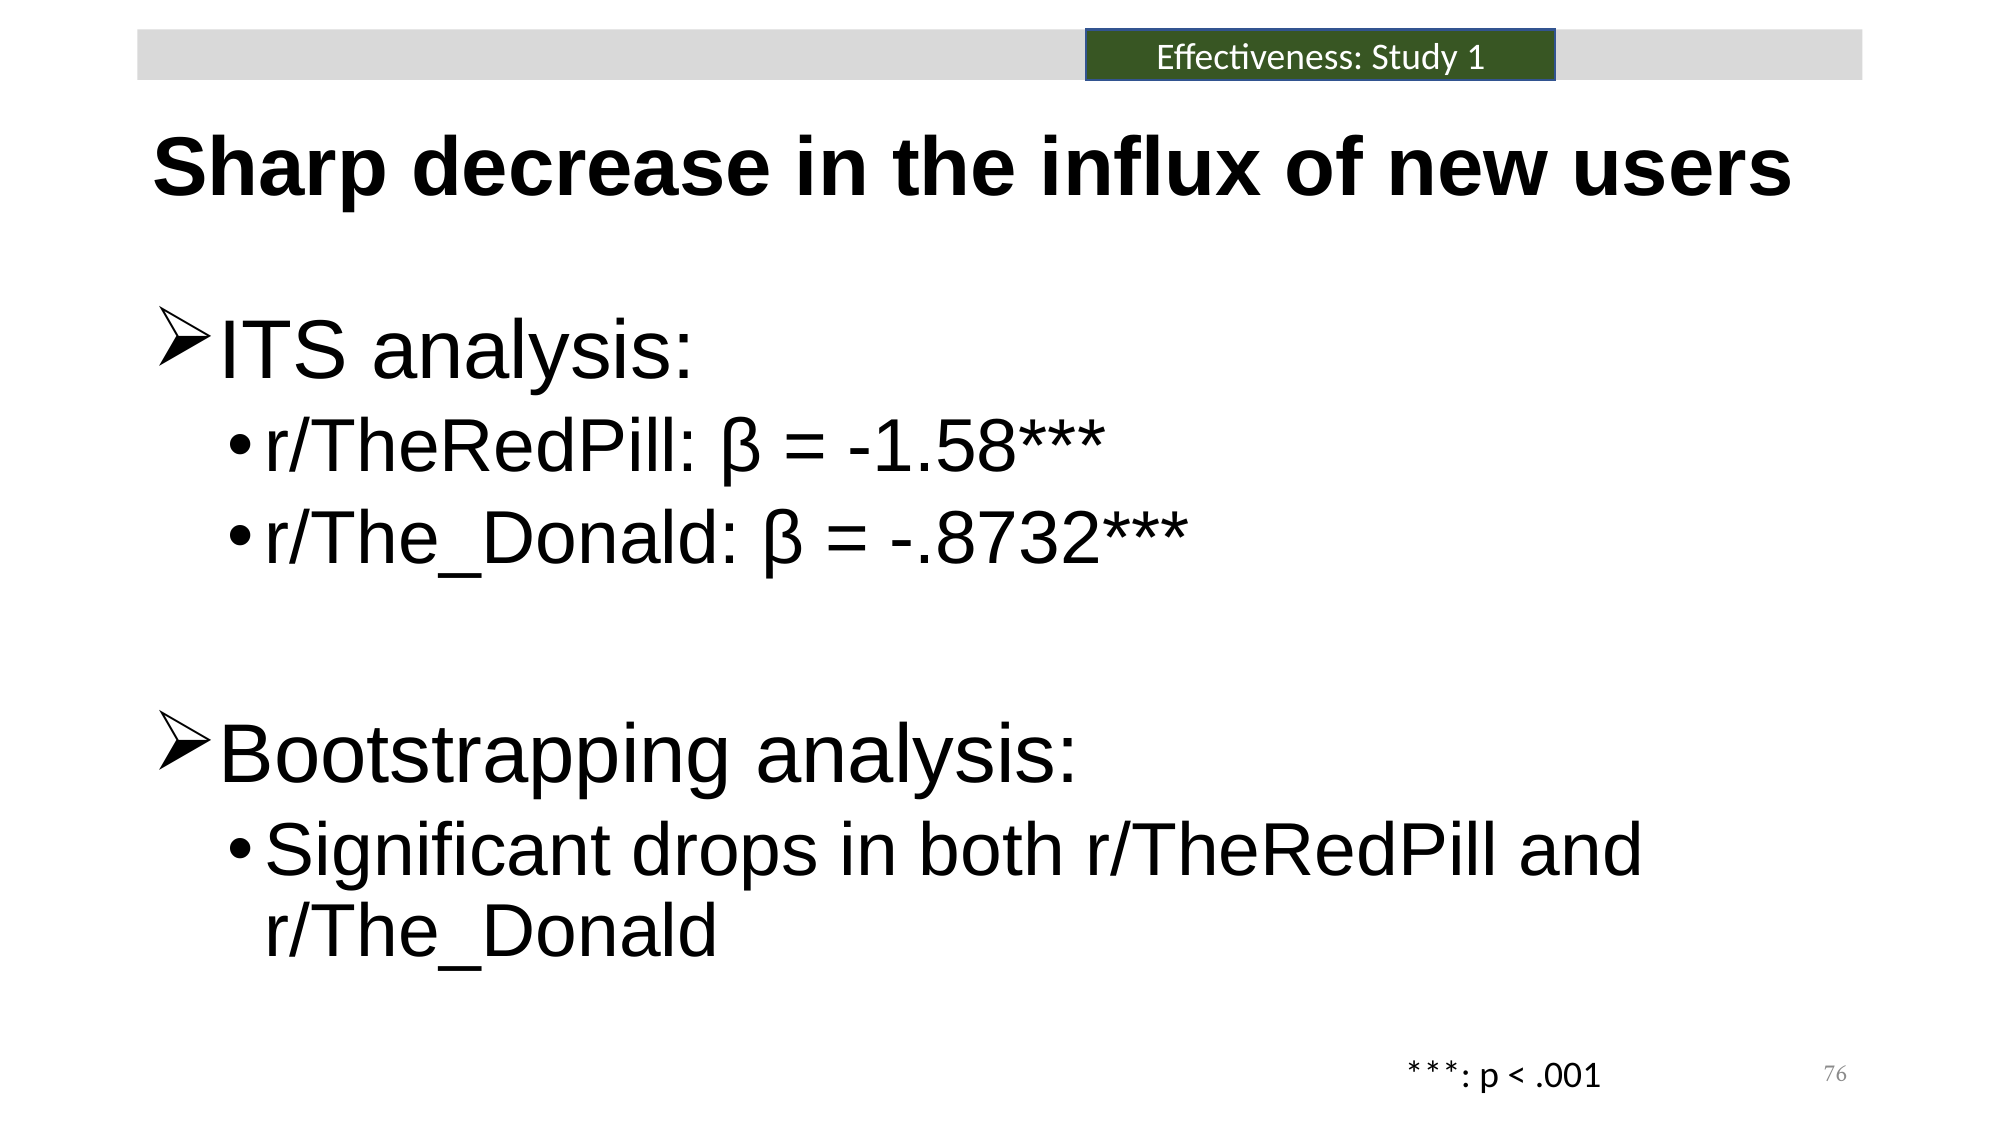

Effectiveness: Study 1
# Sharp decrease in the influx of new users
ITS analysis:
r/TheRedPill: β = -1.58***
r/The_Donald: β = -.8732***

Bootstrapping analysis:
Significant drops in both r/TheRedPill and r/The_Donald
***: p < .001
76